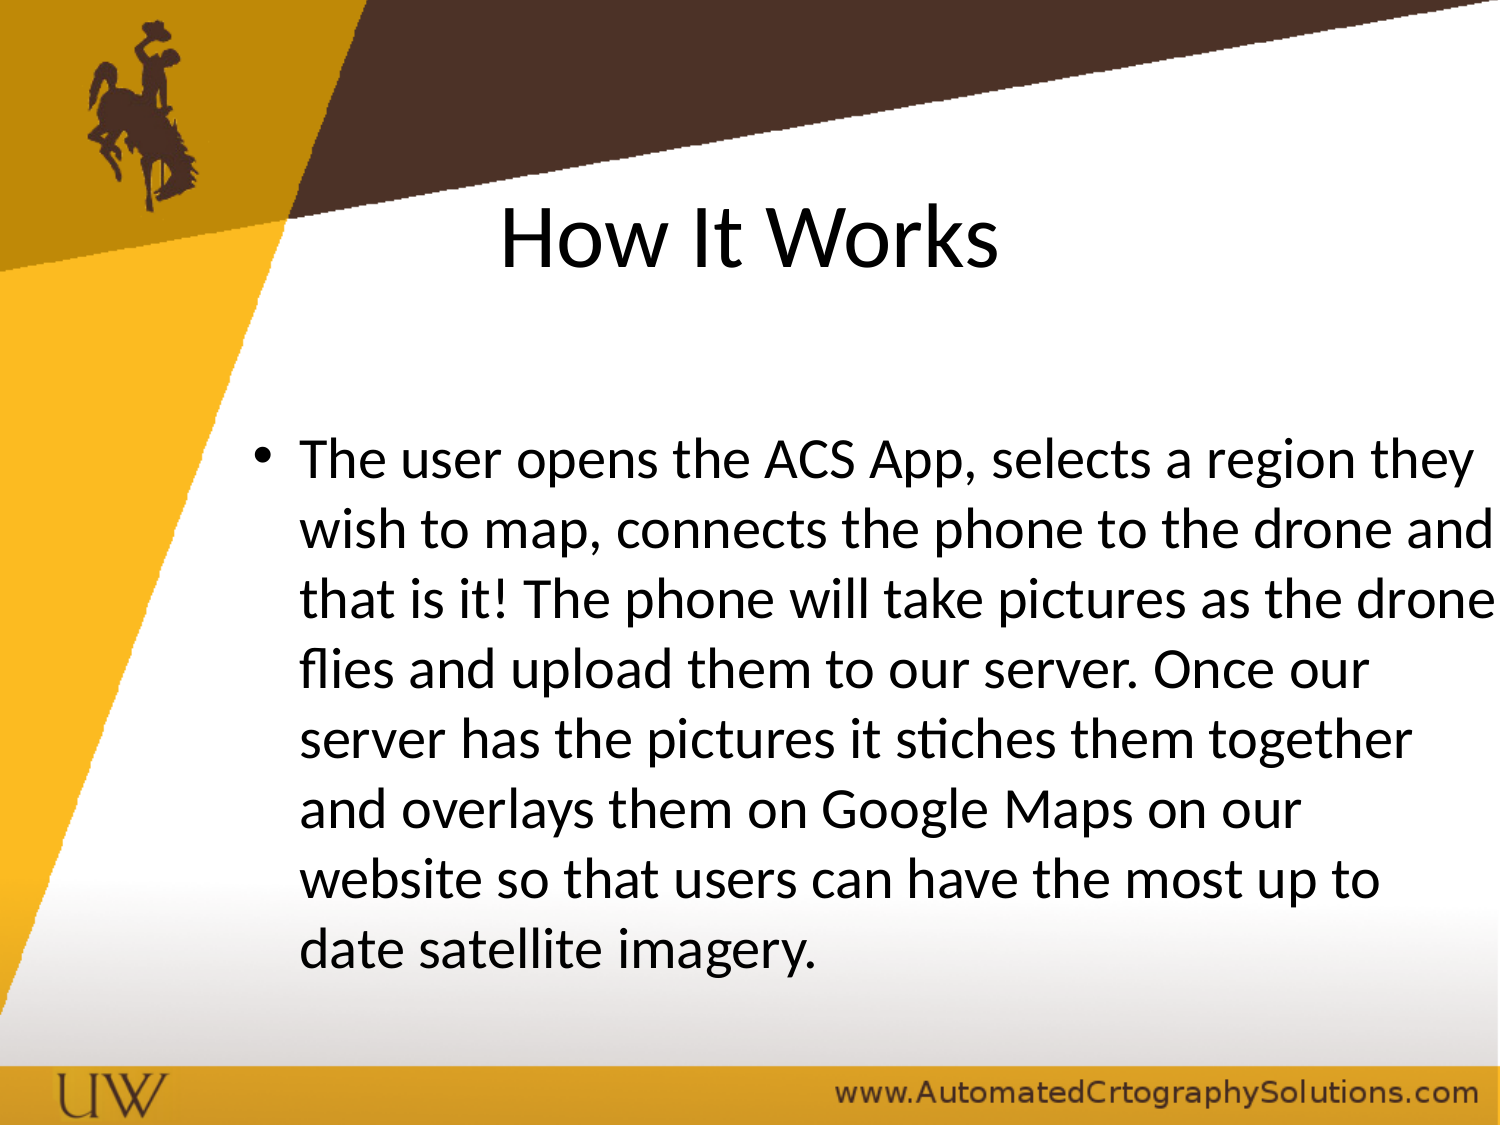

# How It Works
The user opens the ACS App, selects a region they wish to map, connects the phone to the drone and that is it! The phone will take pictures as the drone flies and upload them to our server. Once our server has the pictures it stiches them together and overlays them on Google Maps on our website so that users can have the most up to date satellite imagery.